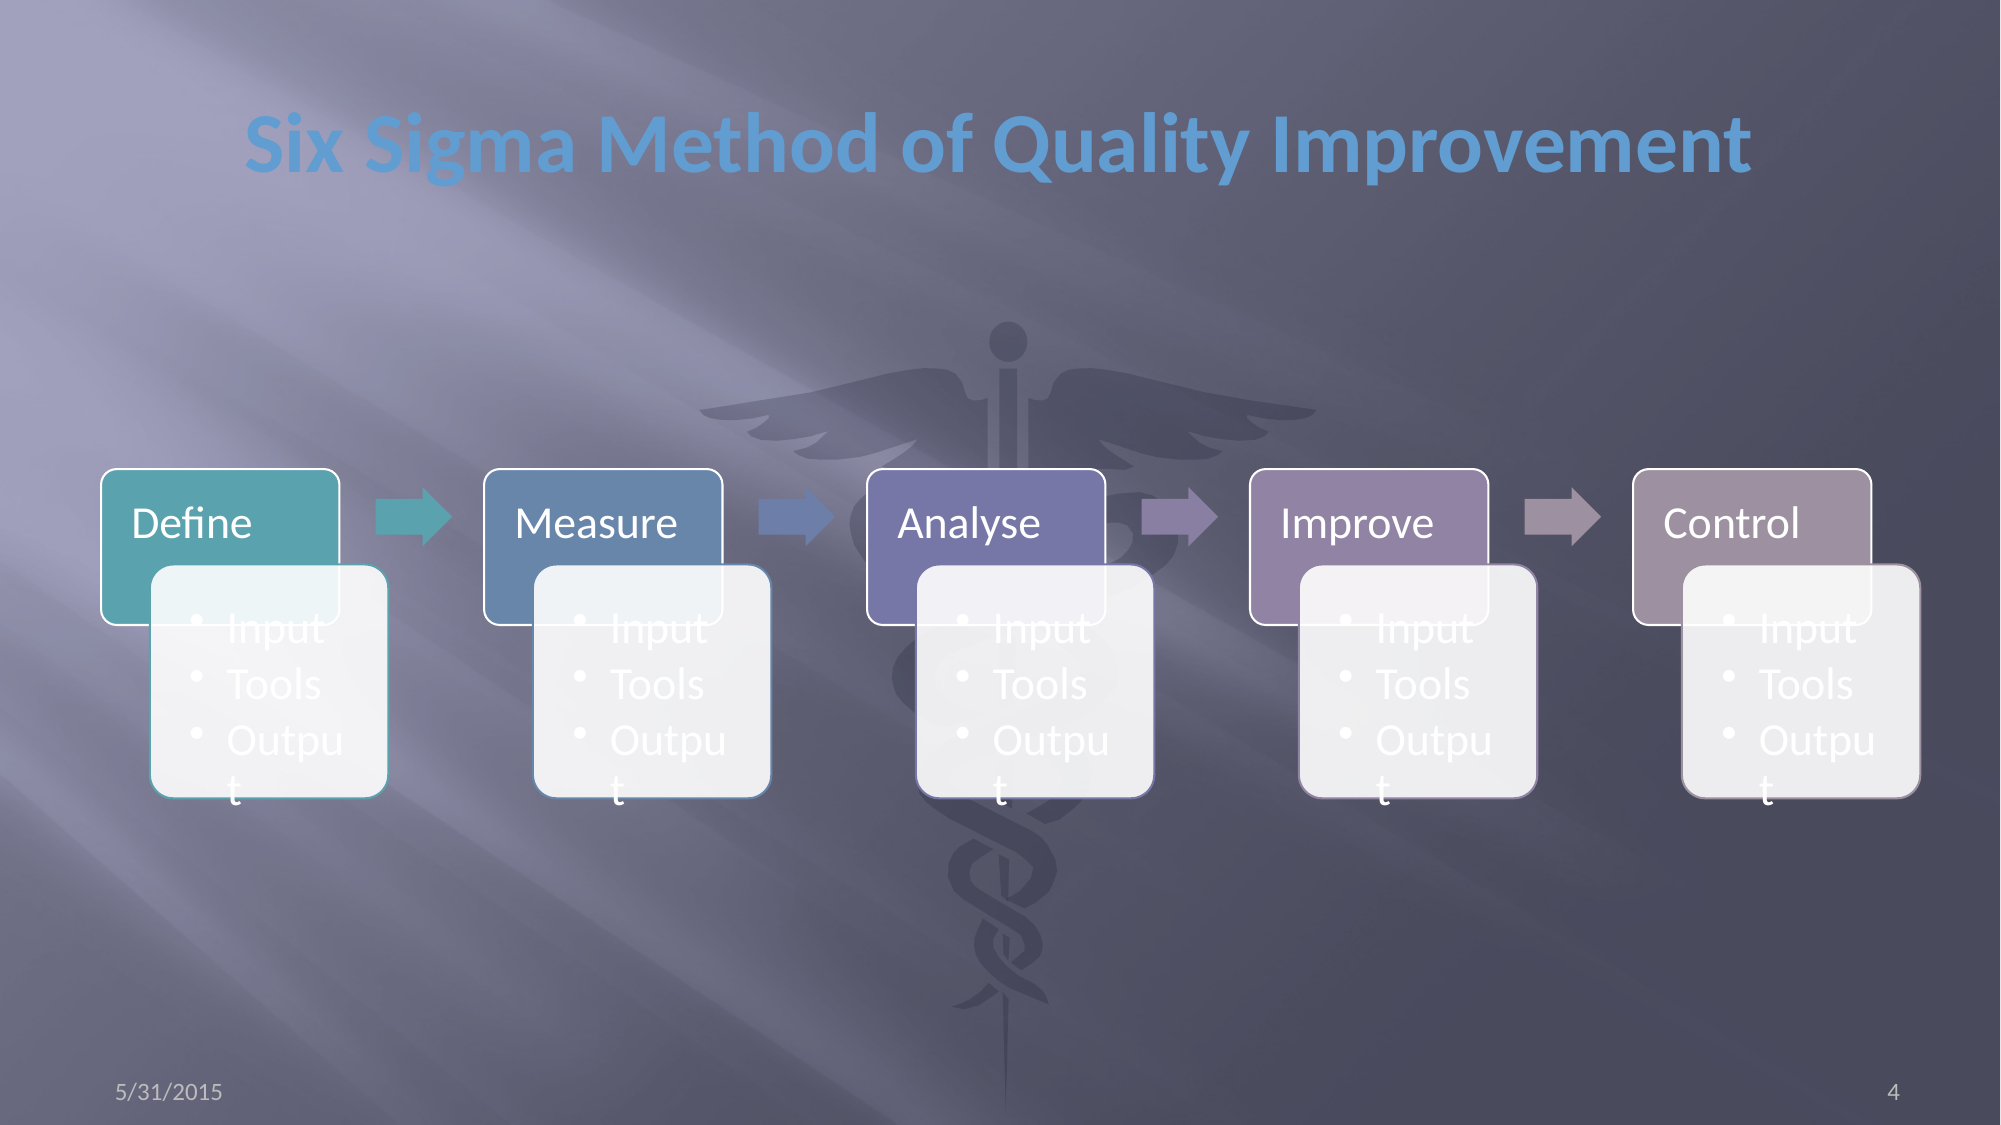

# Six Sigma Method of Quality Improvement
Define
Input
Tools
Output

Measure
Input
Tools
Output

Analyse
Input
Tools
Output

Improve
Input
Tools
Output

Control
Input
Tools
Output
5/31/2015
4